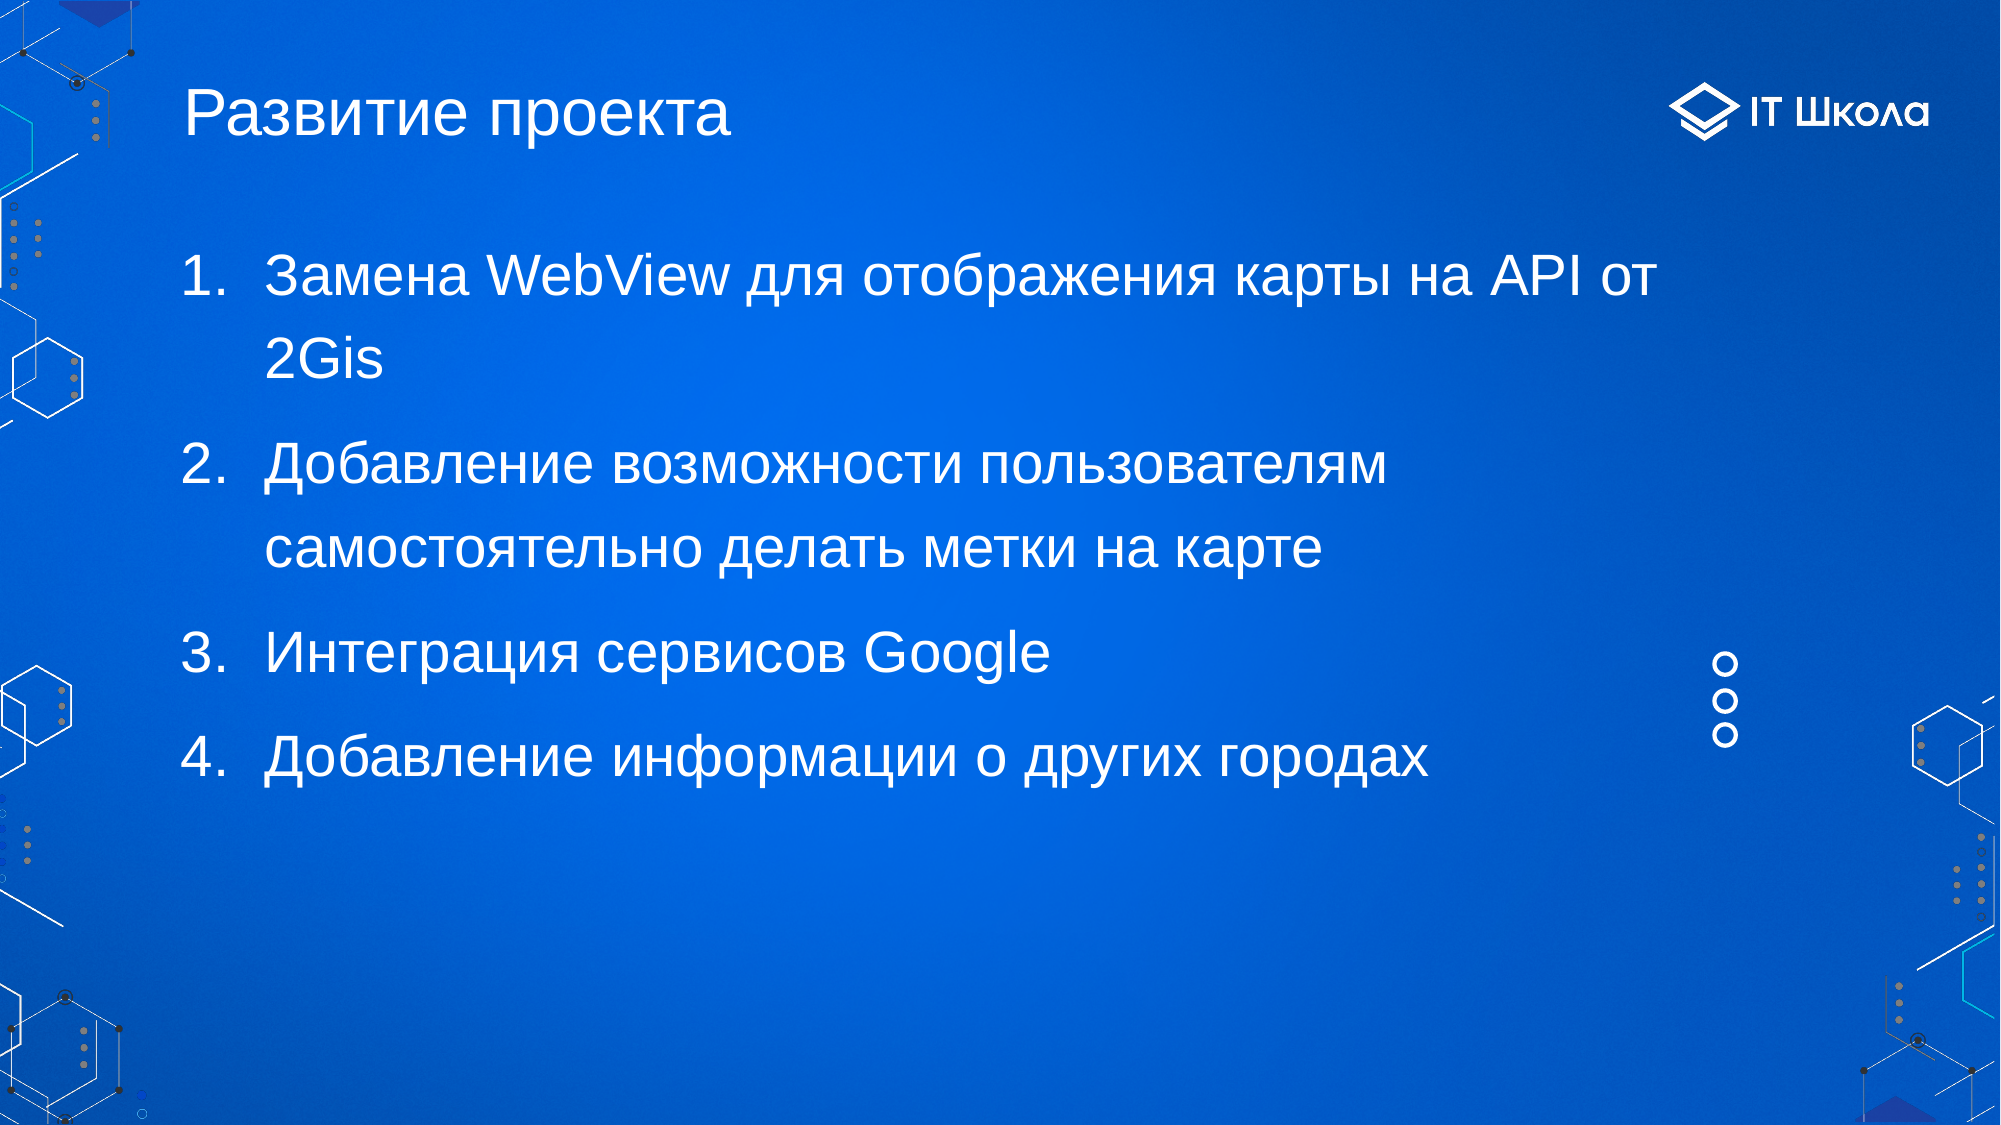

Развитие проекта
Замена WebView для отображения карты на API от 2Gis
Добавление возможности пользователям самостоятельно делать метки на карте
Интеграция сервисов Google
Добавление информации о других городах